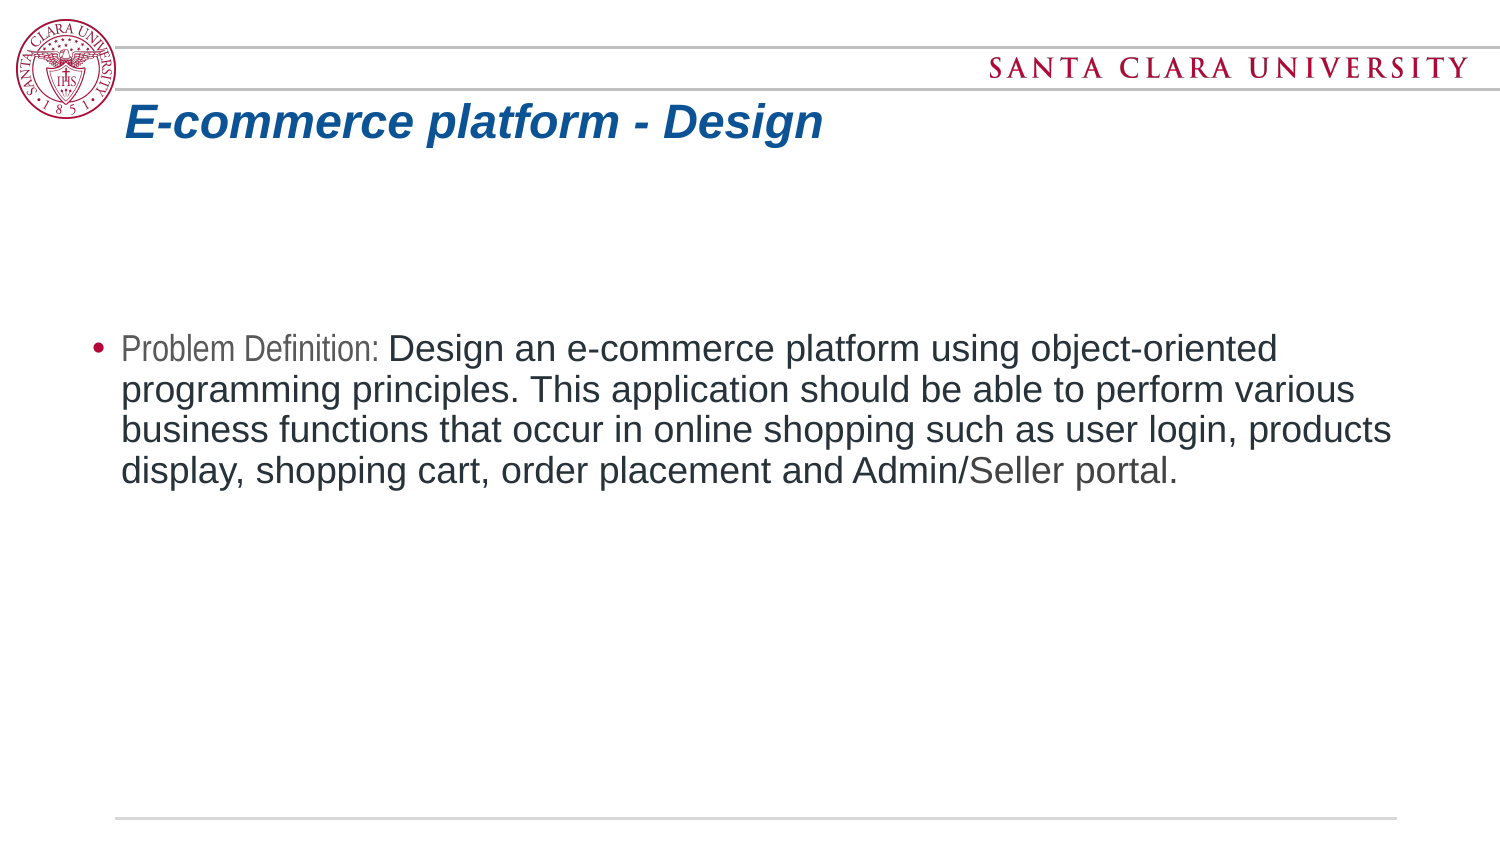

# E-commerce platform - Design
Problem Definition: Design an e-commerce platform using object-oriented programming principles. This application should be able to perform various business functions that occur in online shopping such as user login, products display, shopping cart, order placement and Admin/Seller portal.